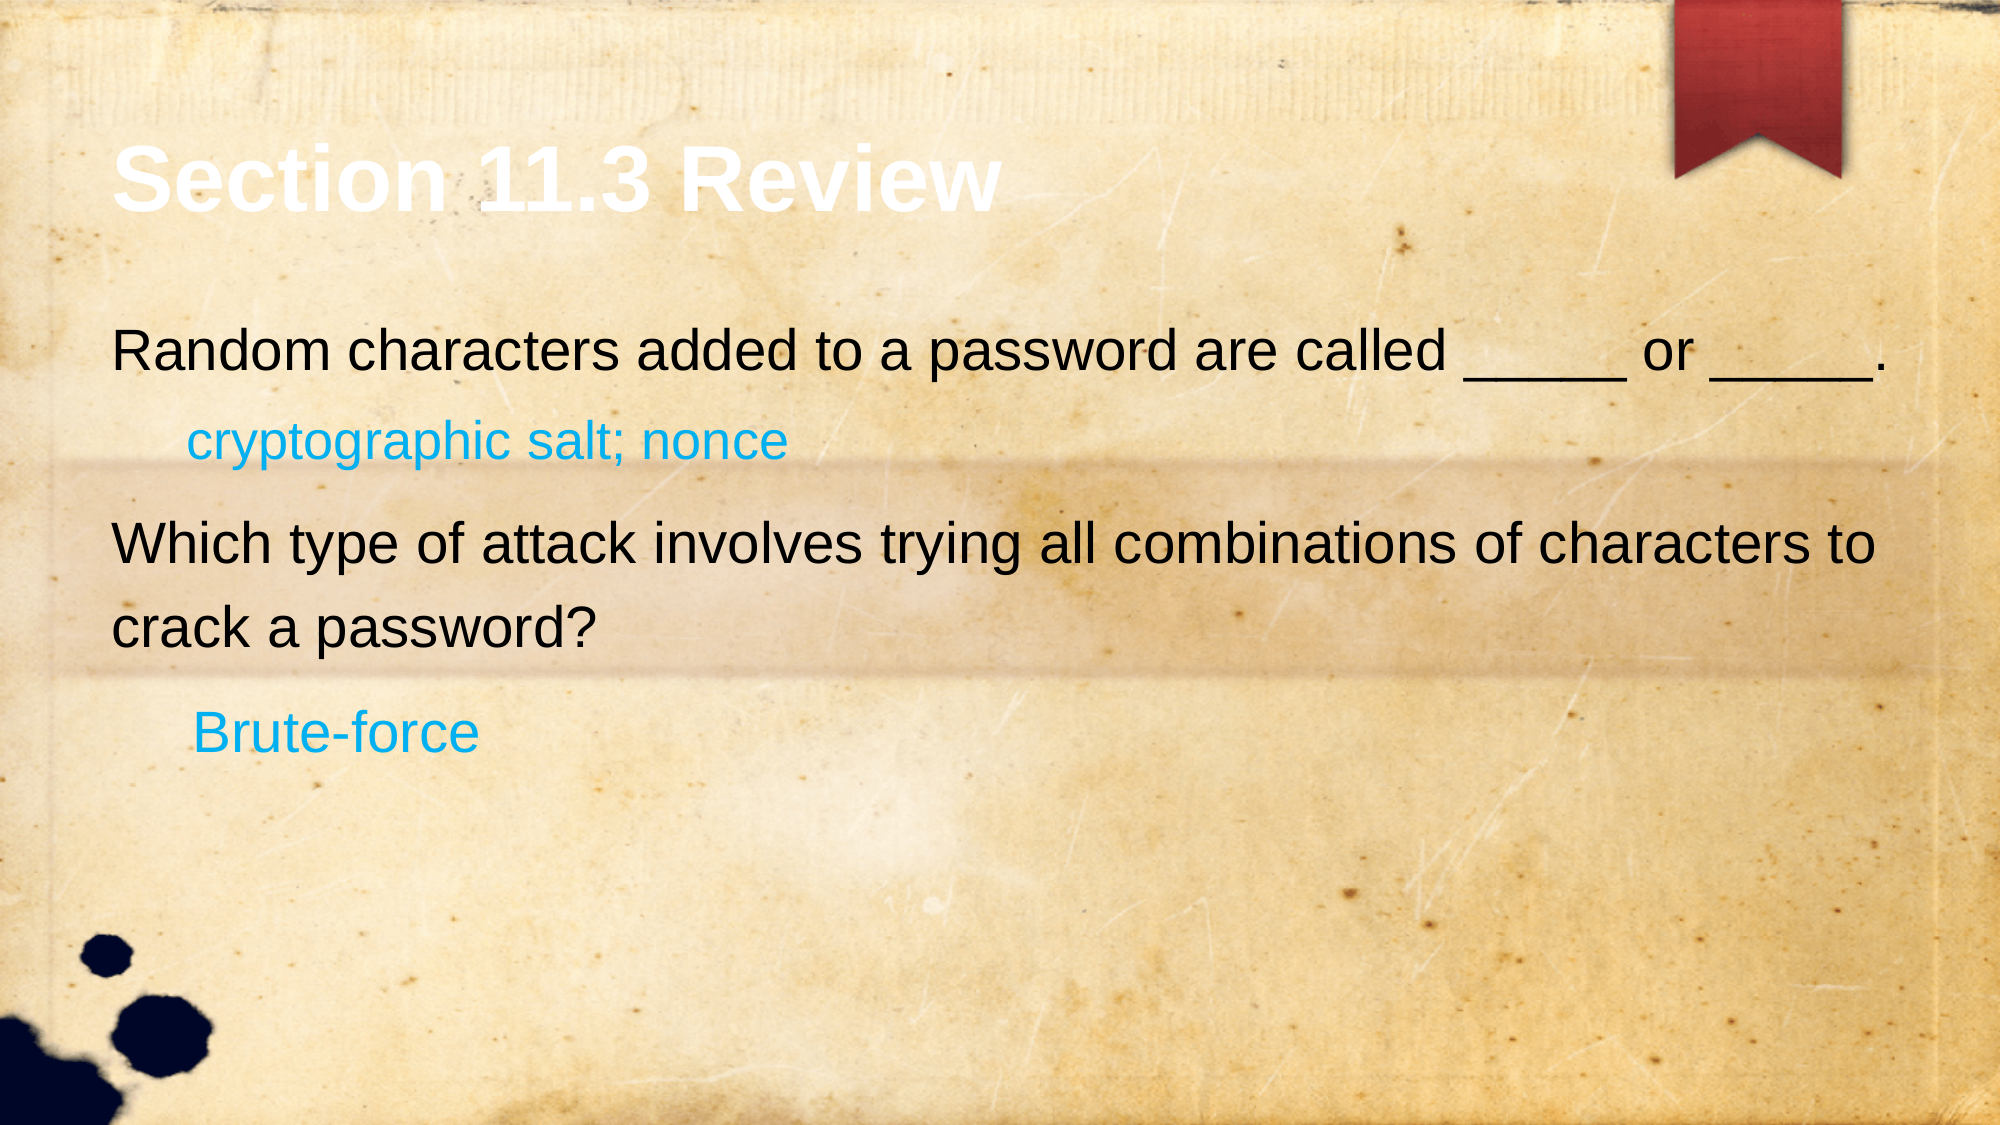

Section 11.3 Review
Random characters added to a password are called _____ or _____.
cryptographic salt; nonce
Which type of attack involves trying all combinations of characters to crack a password?
     Brute-force